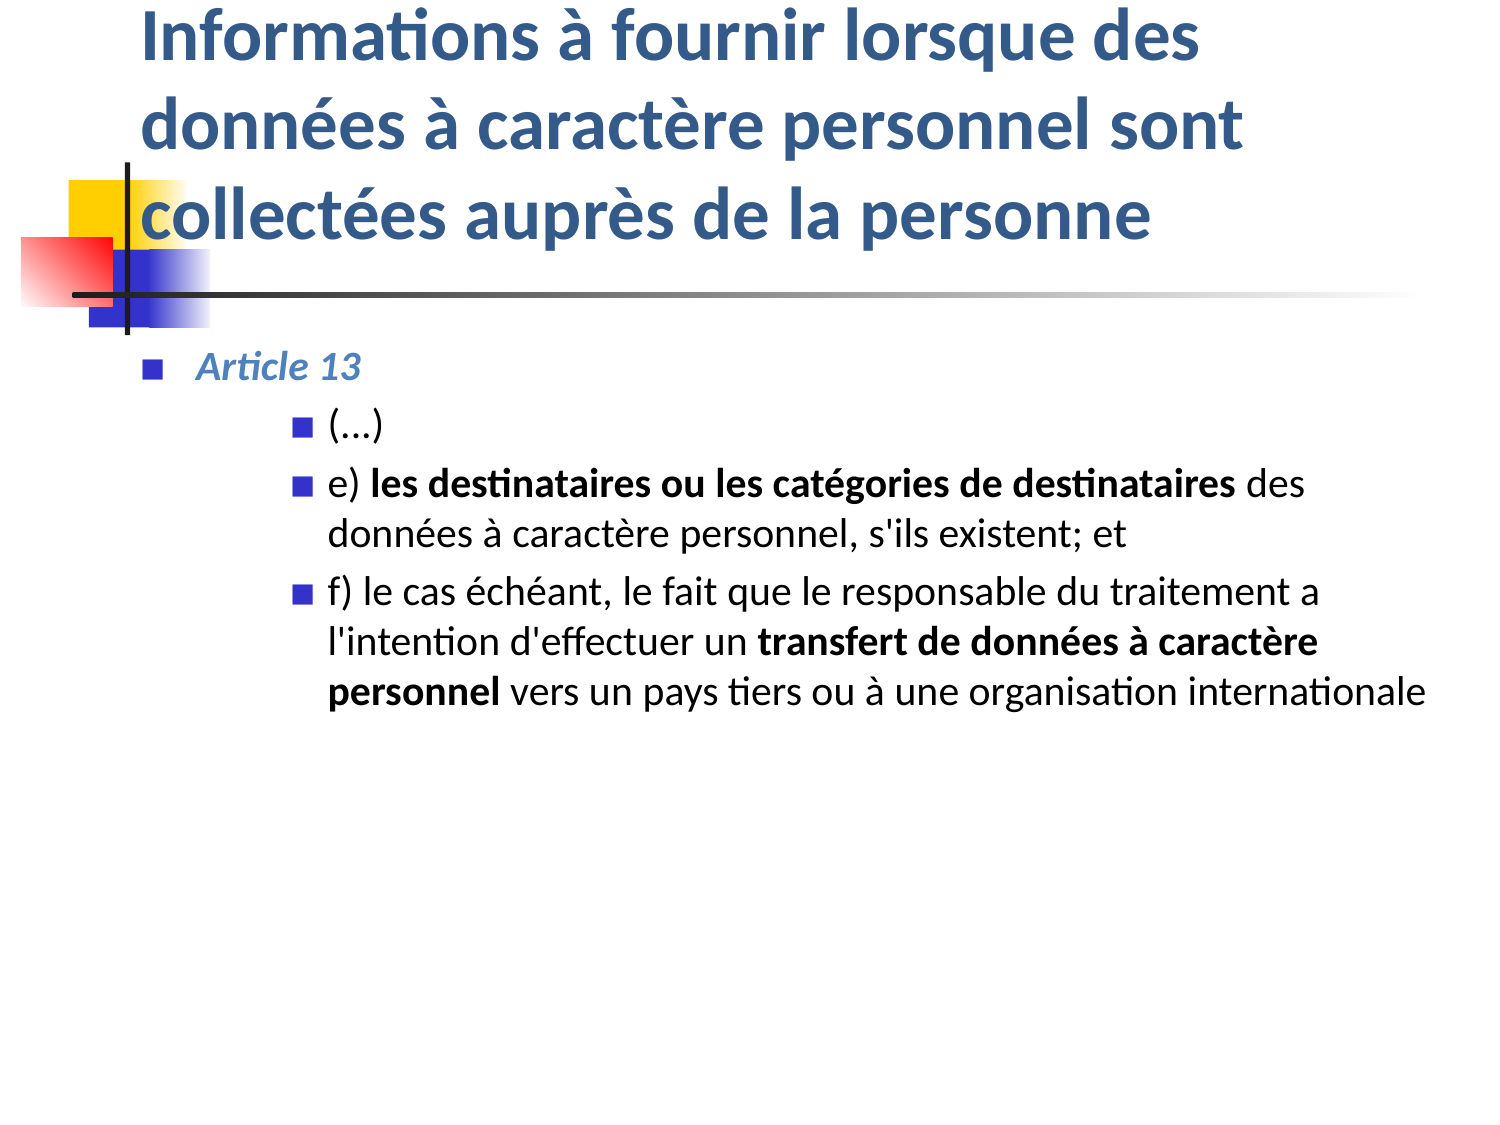

# Informations à fournir lorsque des données à caractère personnel sont collectées auprès de la personne
Article 13
(...)
e) les destinataires ou les catégories de destinataires des données à caractère personnel, s'ils existent; et
f) le cas échéant, le fait que le responsable du traitement a l'intention d'effectuer un transfert de données à caractère personnel vers un pays tiers ou à une organisation internationale